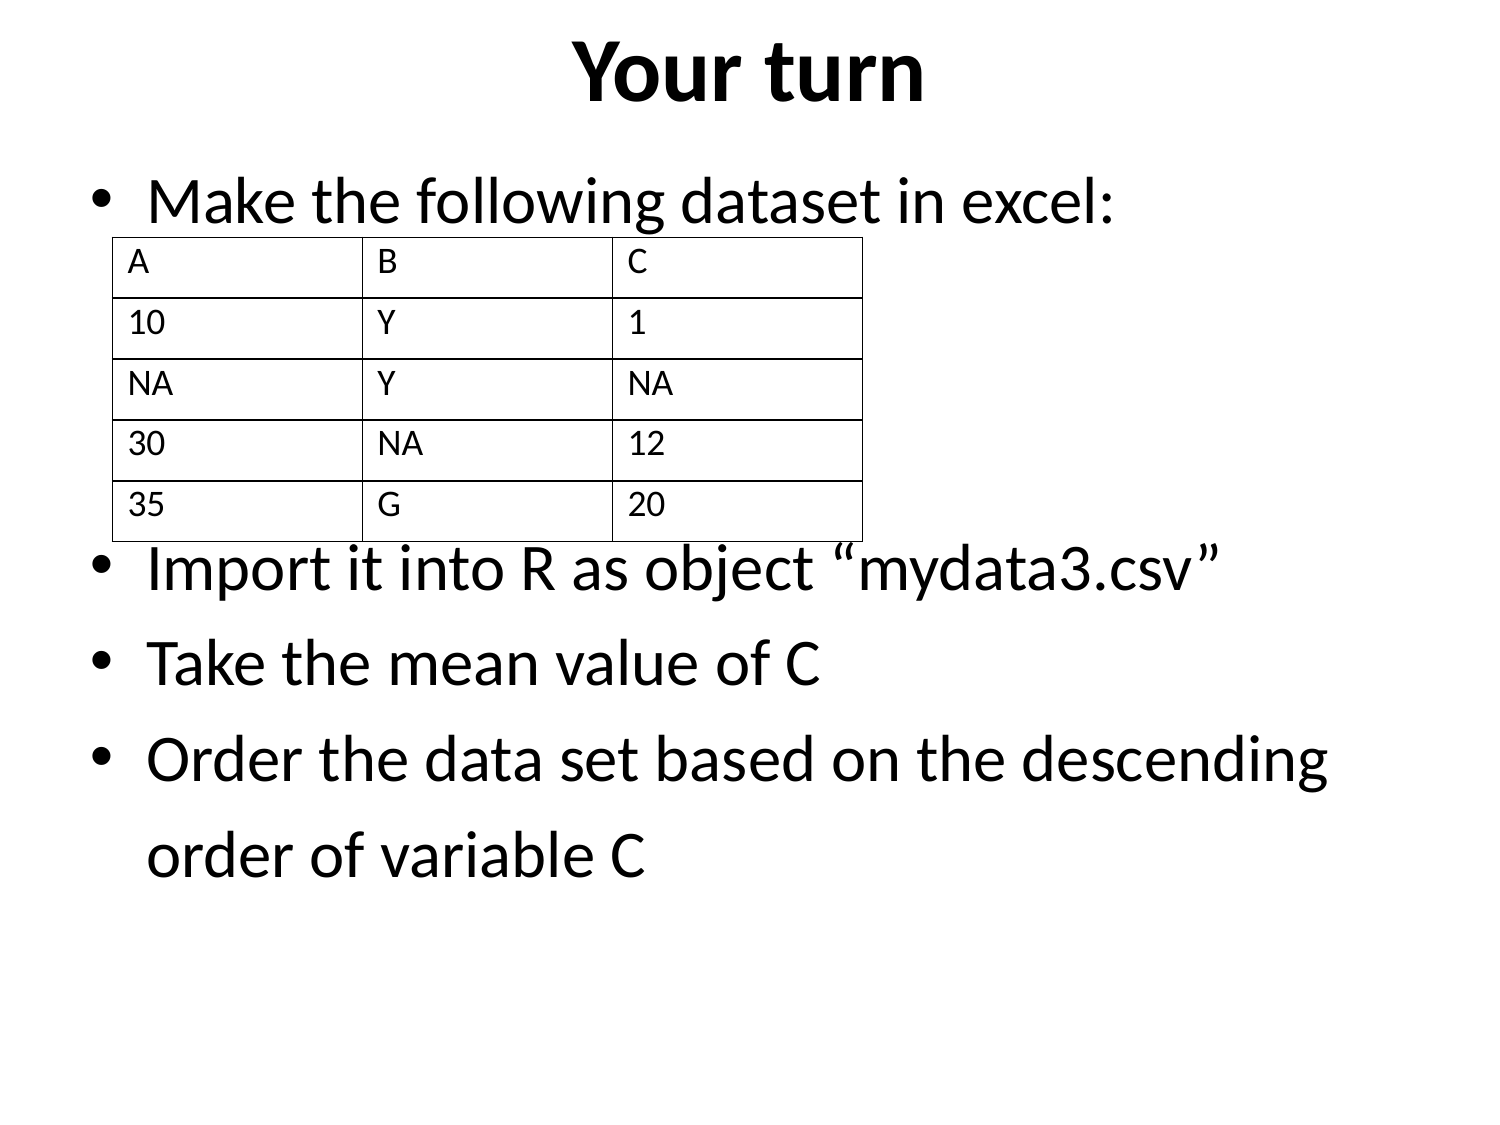

Your turn
Make the following dataset in excel:

Import it into R as object “mydata3.csv”
Take the mean value of C
Order the data set based on the descending order of variable C
| A | B | C |
| --- | --- | --- |
| 10 | Y | 1 |
| NA | Y | NA |
| 30 | NA | 12 |
| 35 | G | 20 |